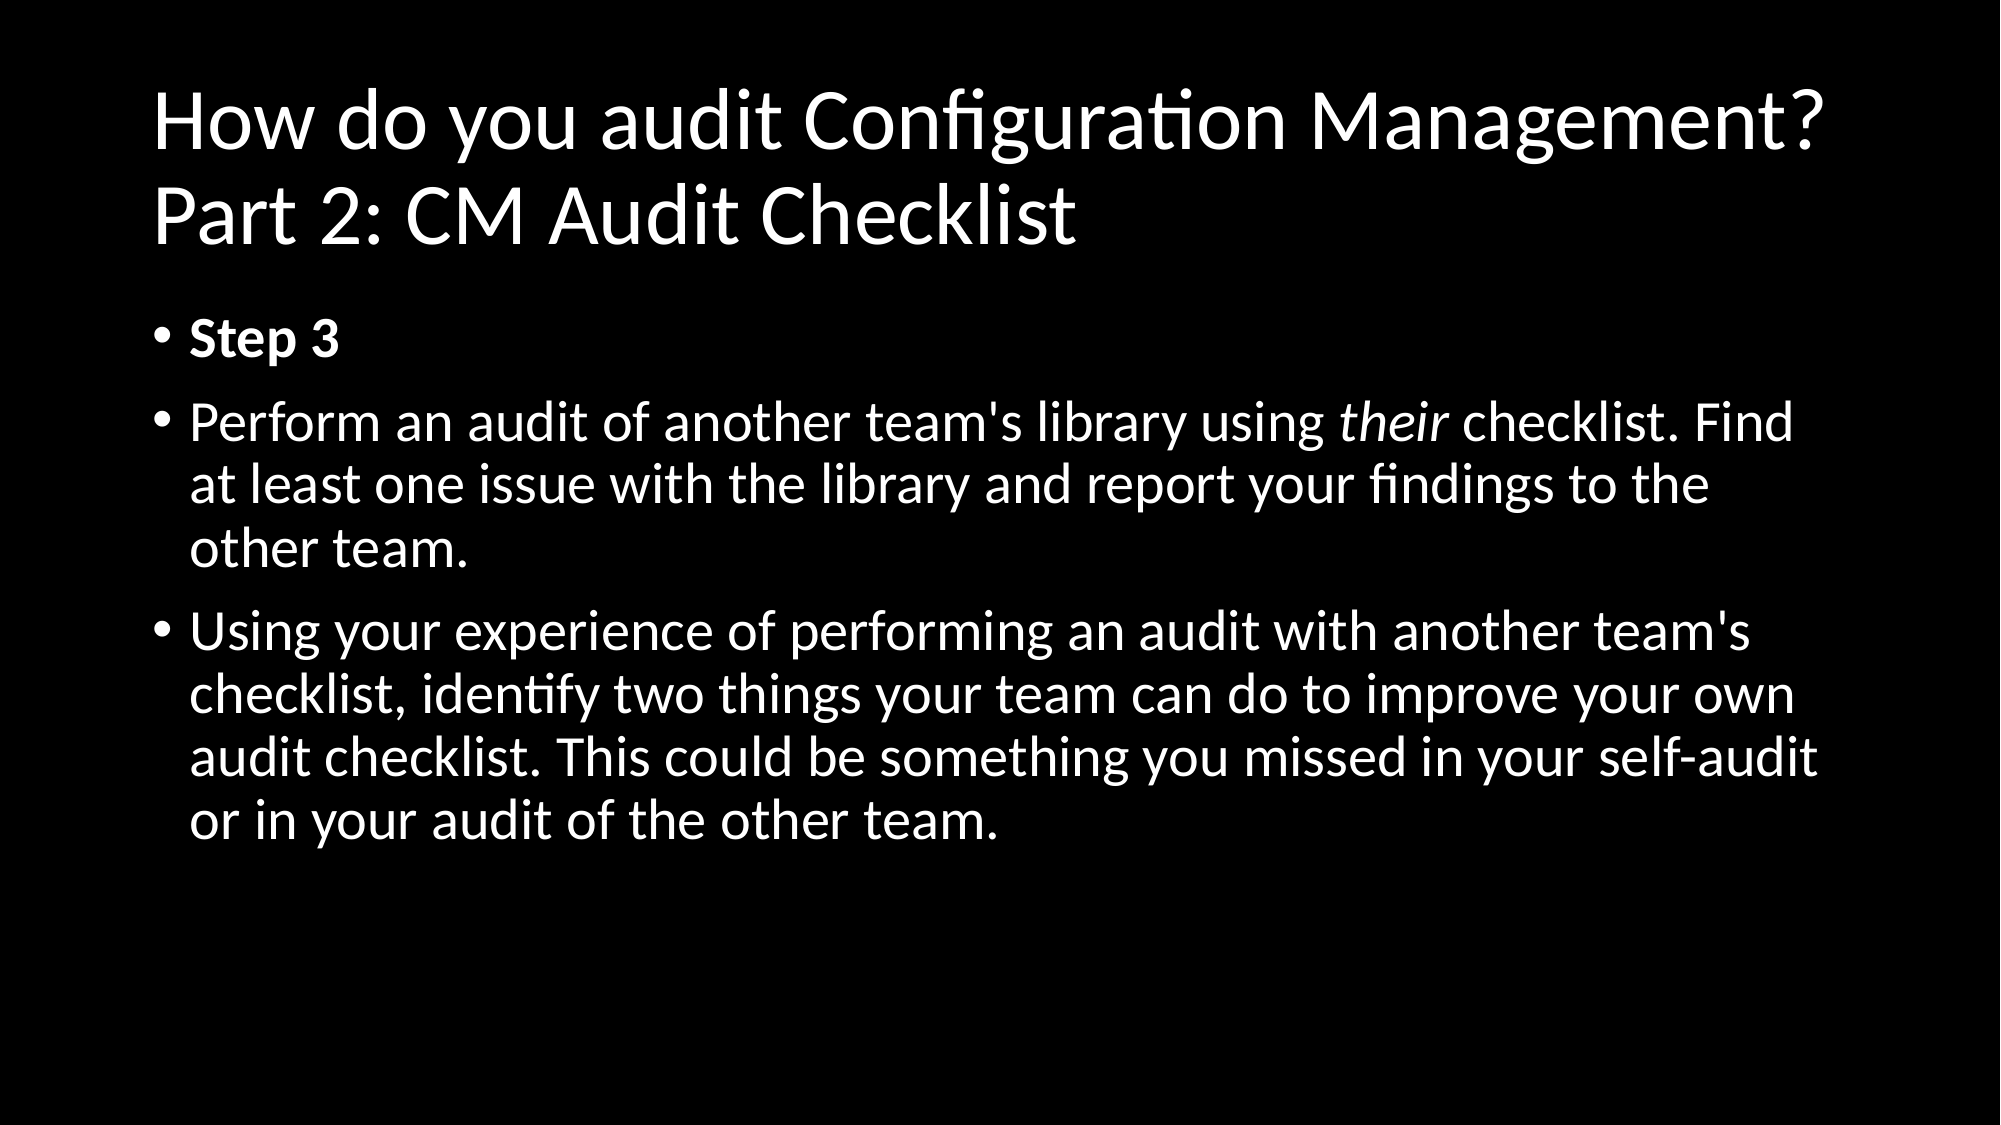

# How do you audit Configuration Management? Part 2: CM Audit Checklist
Step 3
Perform an audit of another team's library using their checklist. Find at least one issue with the library and report your findings to the other team.
Using your experience of performing an audit with another team's checklist, identify two things your team can do to improve your own audit checklist. This could be something you missed in your self-audit or in your audit of the other team.